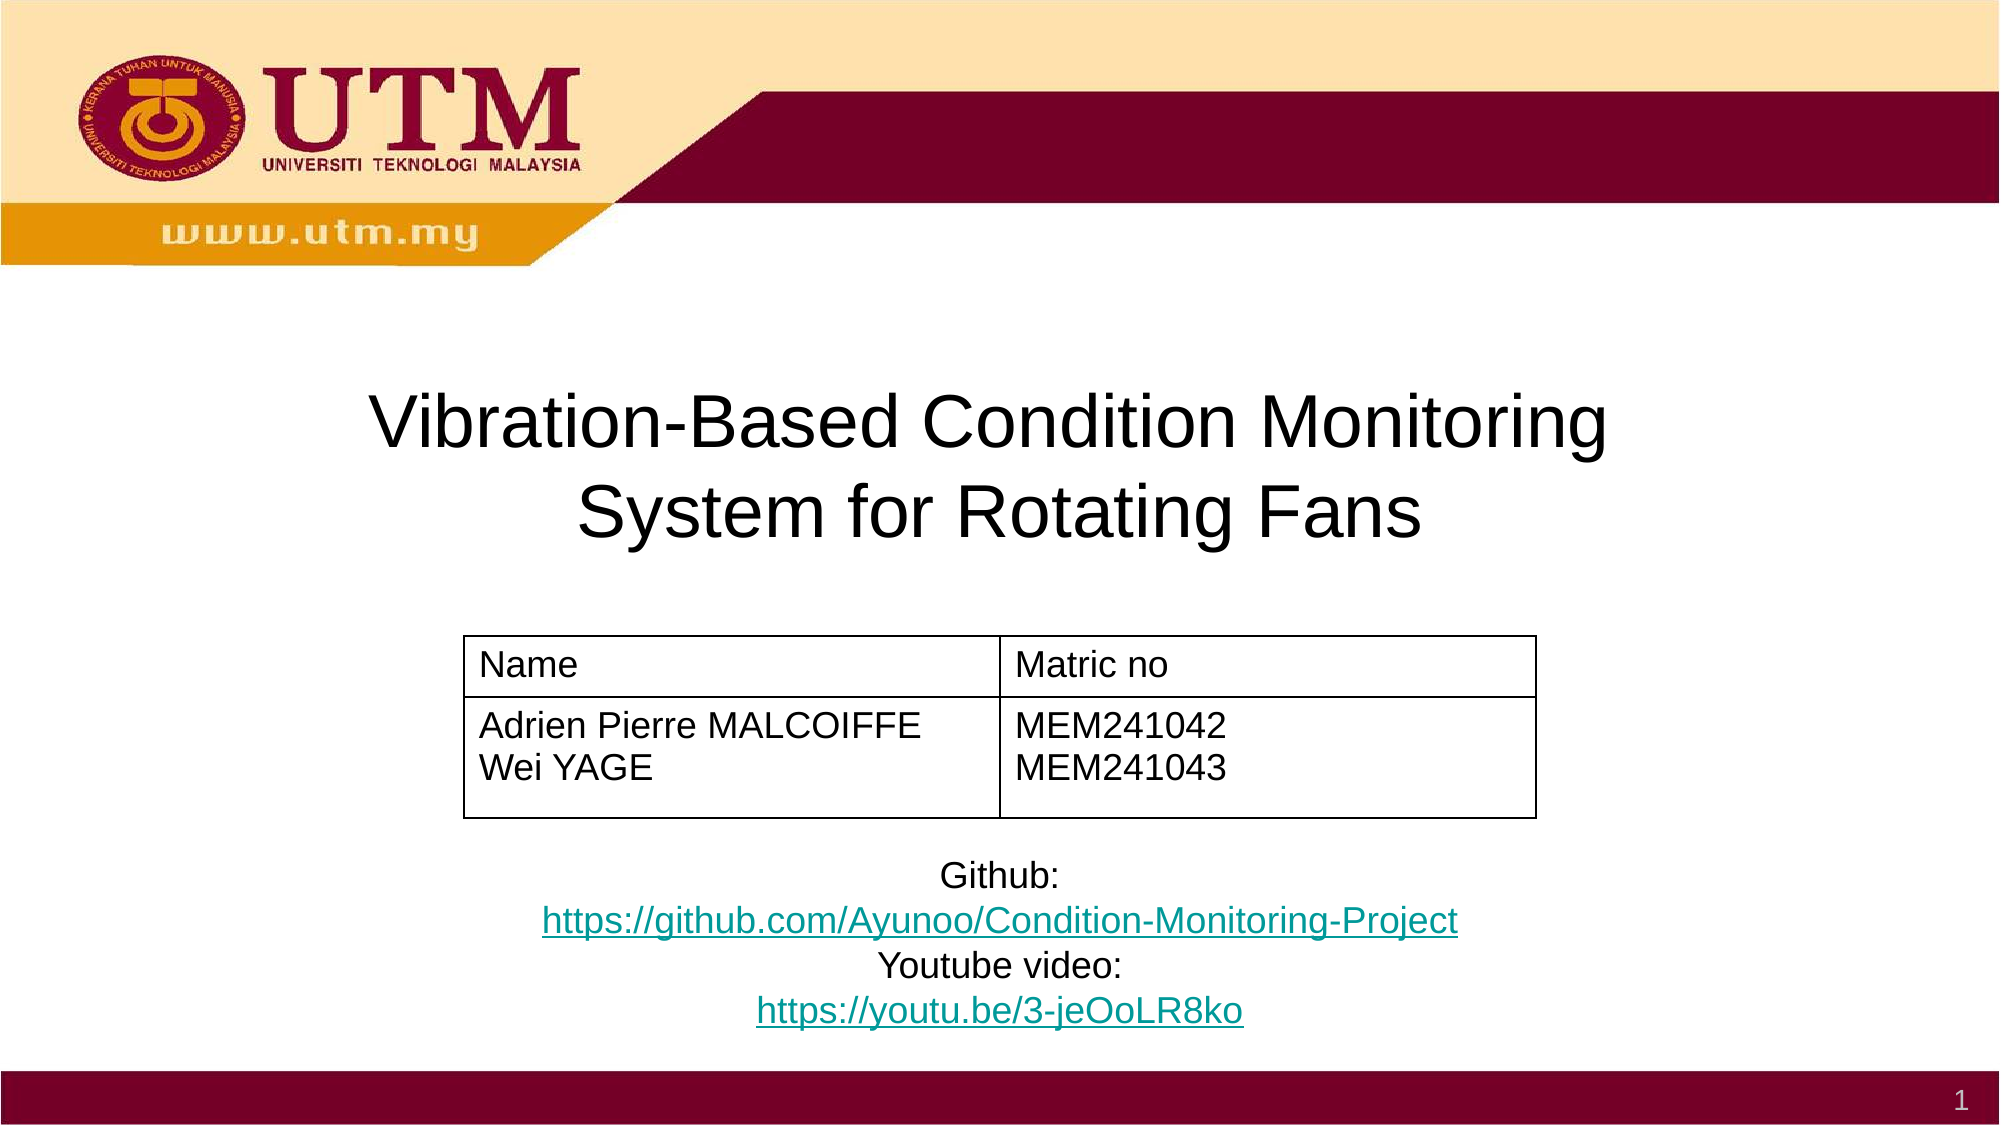

Vibration-Based Condition Monitoring
System for Rotating Fans
| Name | Matric no |
| --- | --- |
| Adrien Pierre MALCOIFFE Wei YAGE | MEM241042 MEM241043 |
Github:
https://github.com/Ayunoo/Condition-Monitoring-Project
Youtube video:
https://youtu.be/3-jeOoLR8ko
1